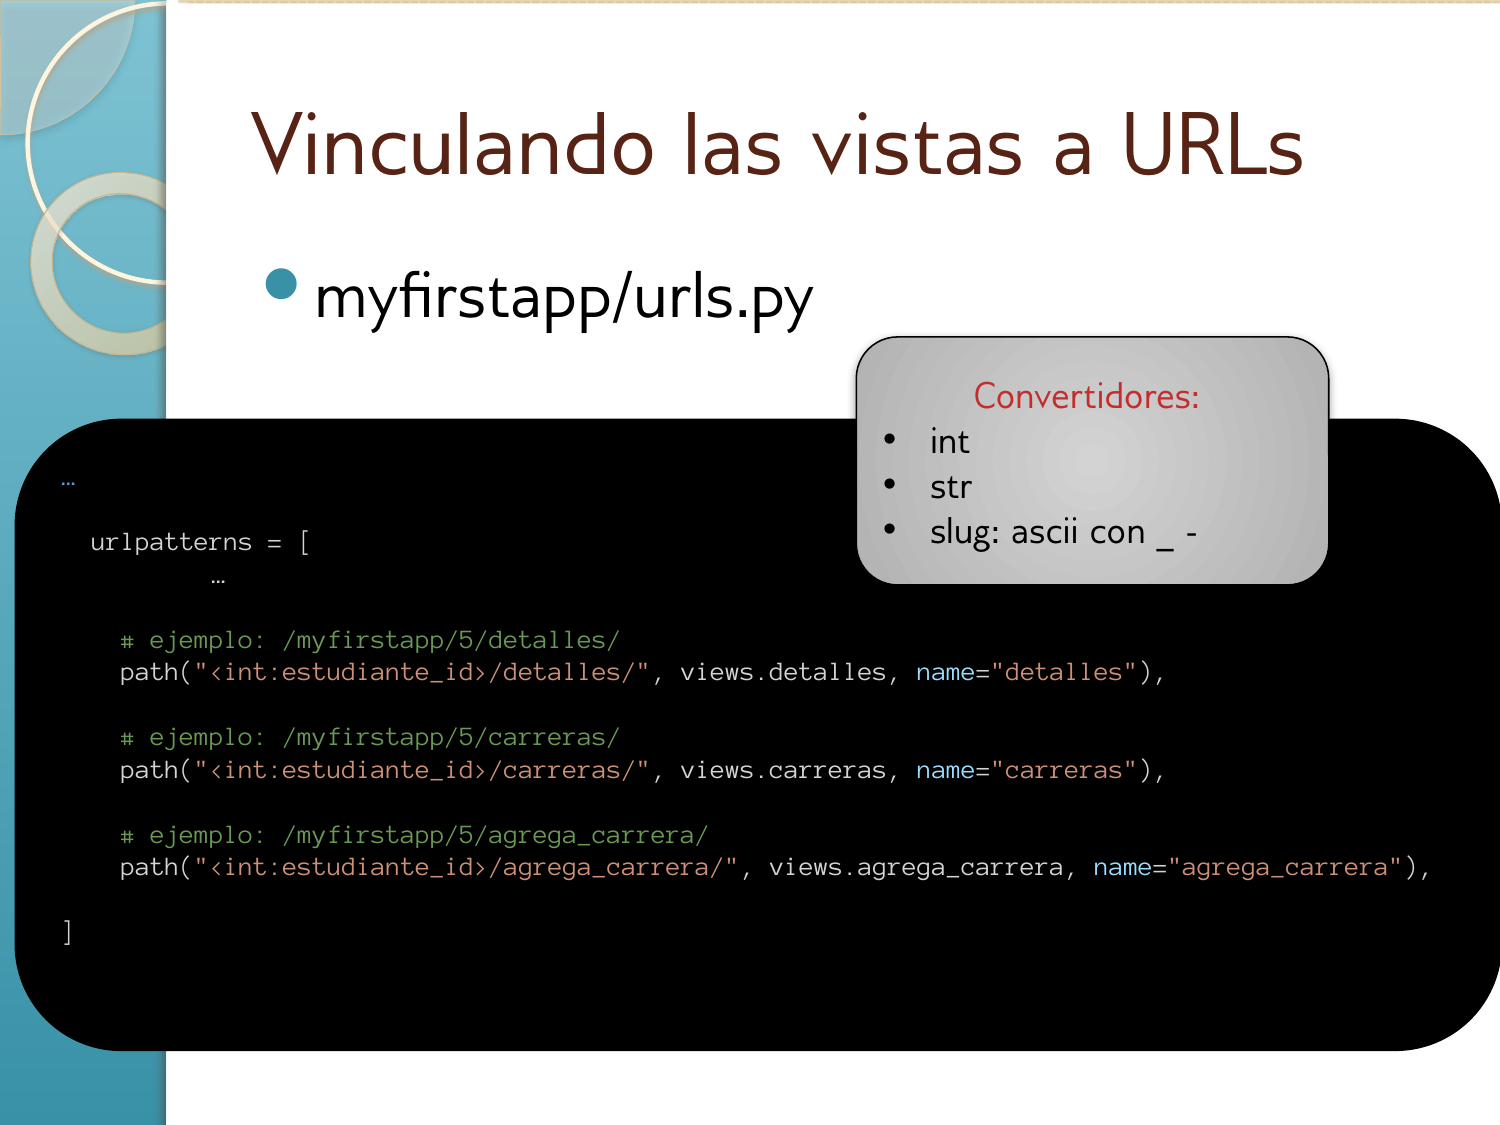

# Vinculando las vistas a URLs
myfirstapp/urls.py

Convertidores:
int
str
slug: ascii con _ -
…

  urlpatterns = [
	…
    # ejemplo: /myfirstapp/5/detalles/
    path("<int:estudiante_id>/detalles/", views.detalles, name="detalles"),

    # ejemplo: /myfirstapp/5/carreras/
    path("<int:estudiante_id>/carreras/", views.carreras, name="carreras"),
    # ejemplo: /myfirstapp/5/agrega_carrera/
    path("<int:estudiante_id>/agrega_carrera/", views.agrega_carrera, name="agrega_carrera"),
]